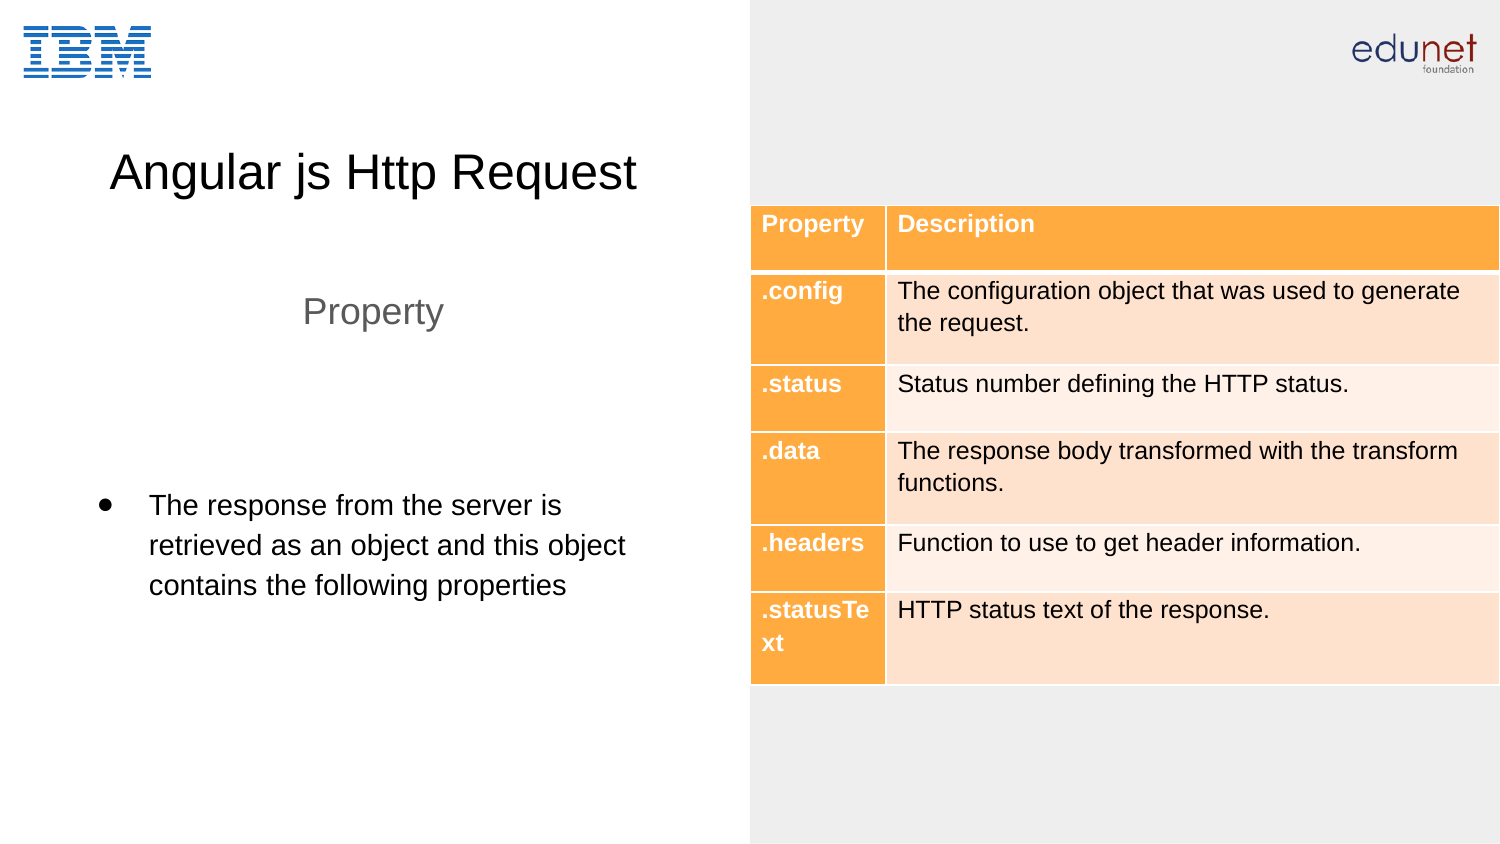

# Angular js Http Request
| Property | Description |
| --- | --- |
| .config | The configuration object that was used to generate the request. |
| .status | Status number defining the HTTP status. |
| .data | The response body transformed with the transform functions. |
| .headers | Function to use to get header information. |
| .statusText | HTTP status text of the response. |
Property
The response from the server is retrieved as an object and this object contains the following properties